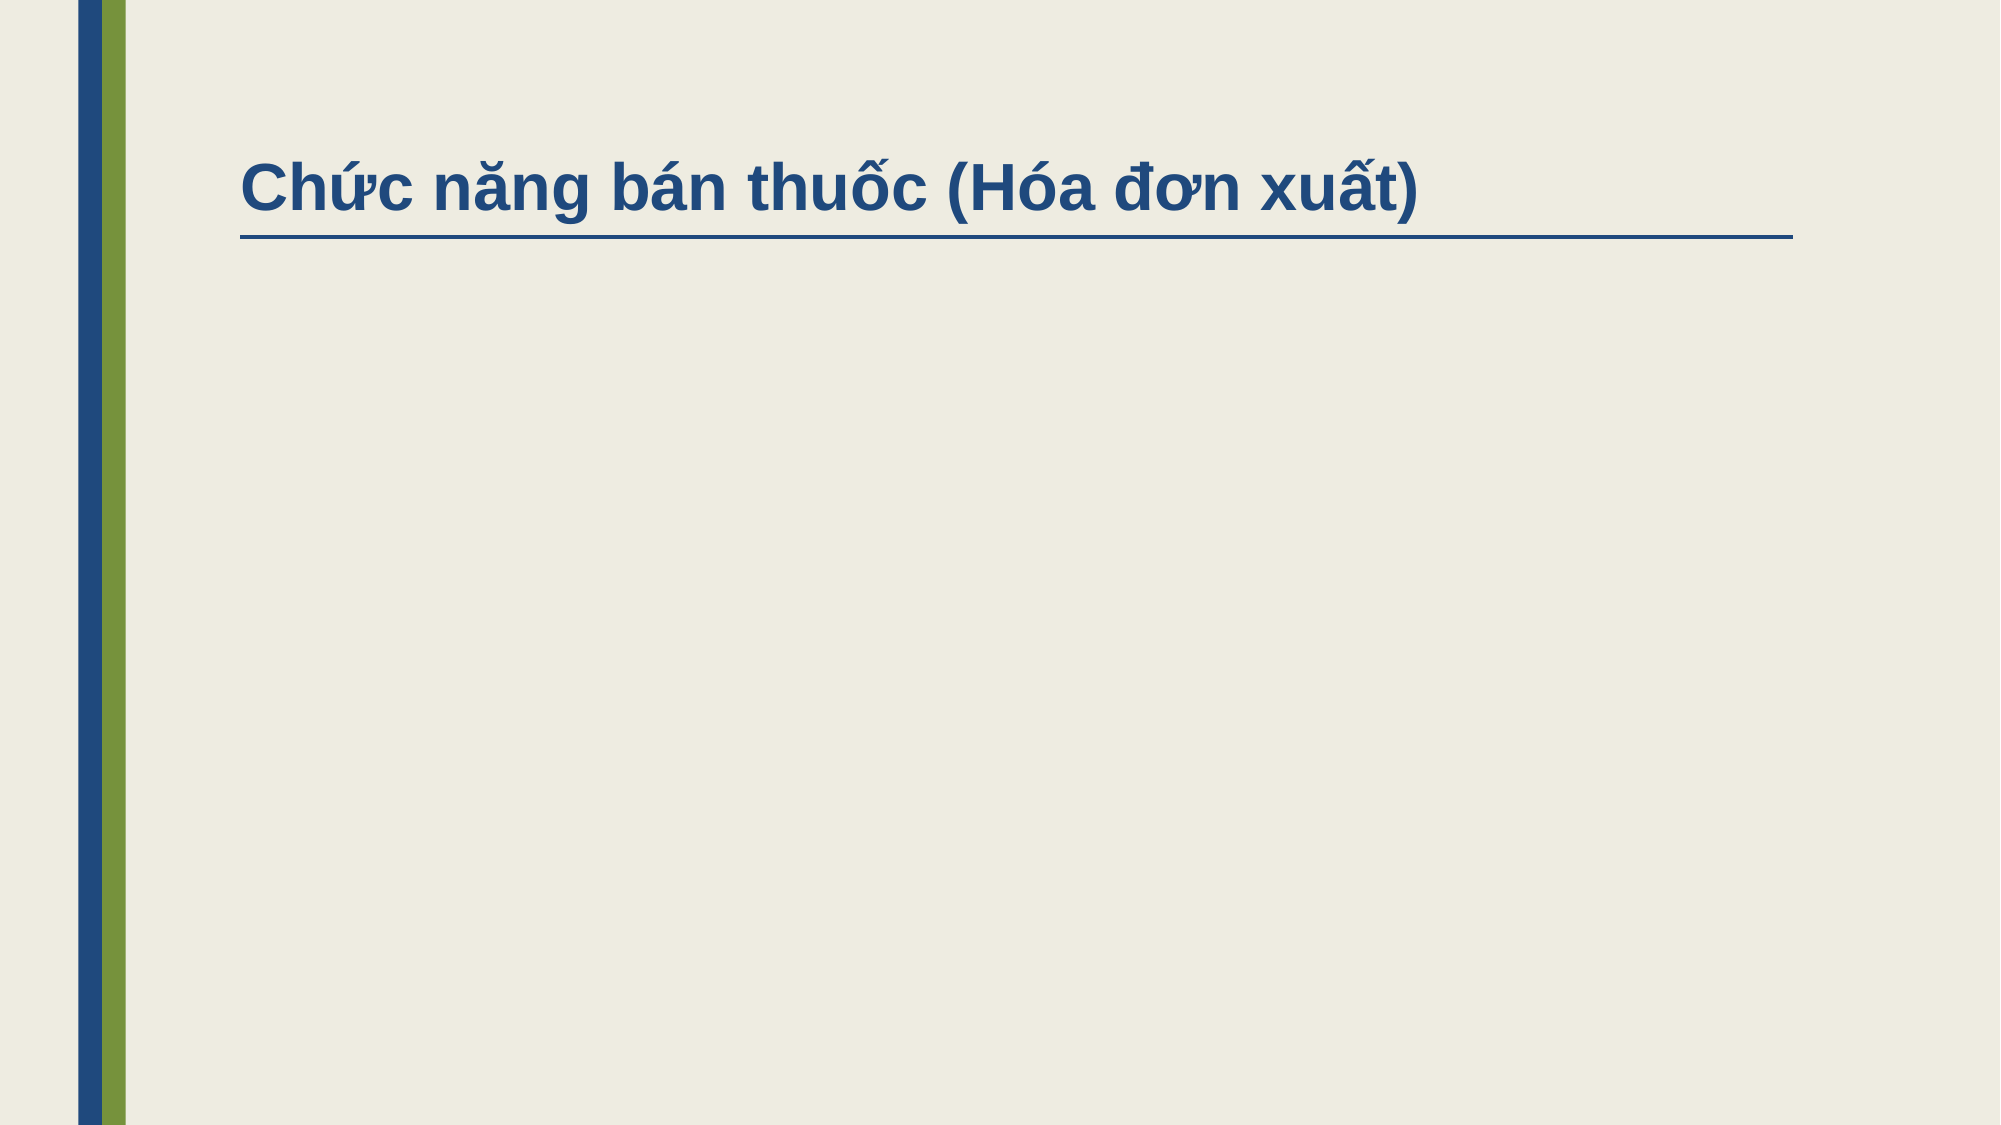

# Chức năng bán thuốc (Hóa đơn xuất)